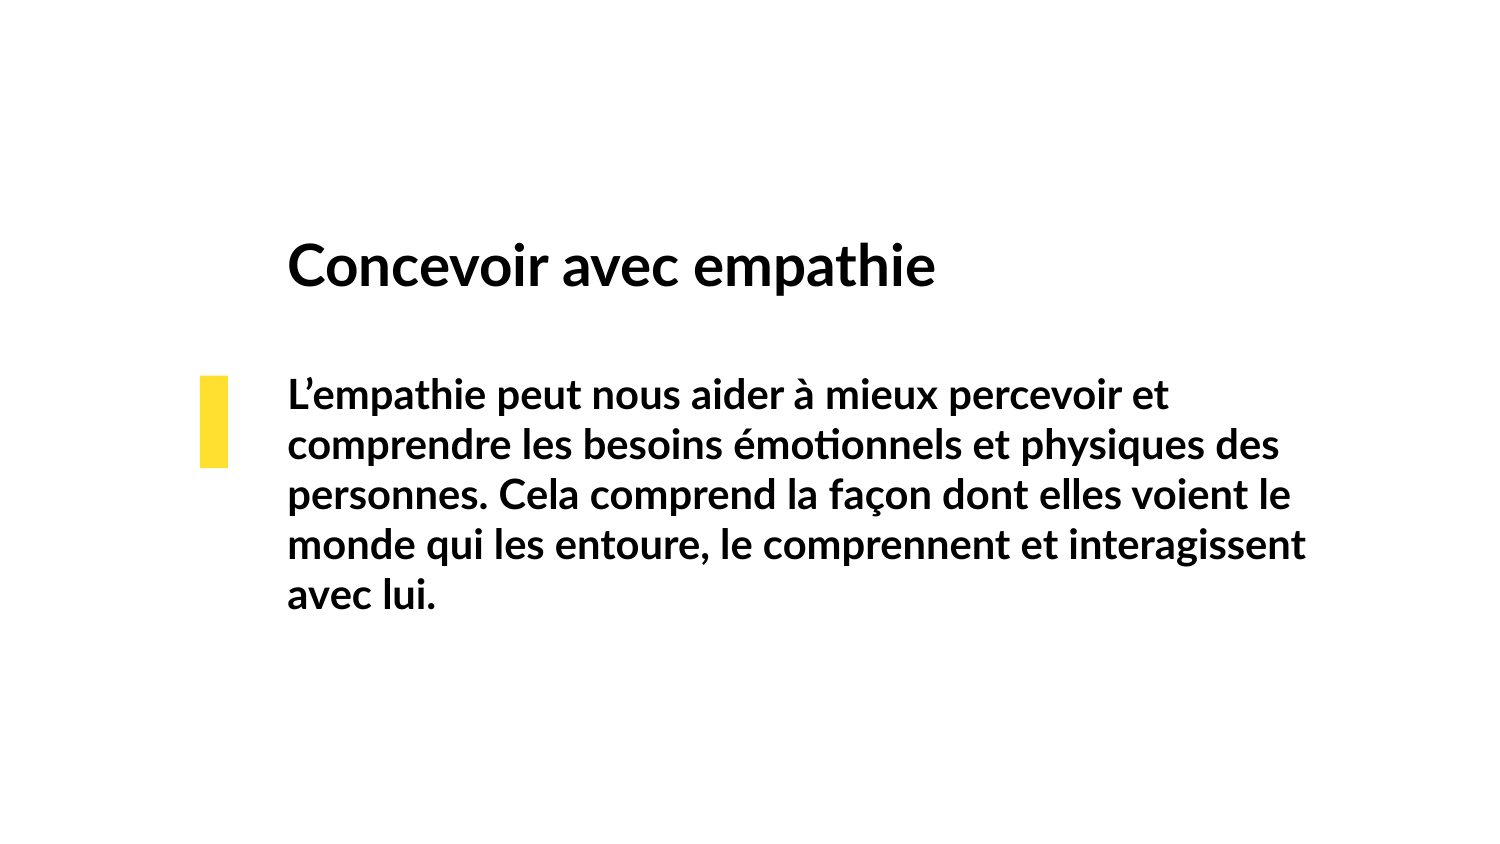

# Concevoir avec empathie

L’empathie peut nous aider à mieux percevoir et comprendre les besoins émotionnels et physiques des personnes. Cela comprend la façon dont elles voient le monde qui les entoure, le comprennent et interagissent avec lui.